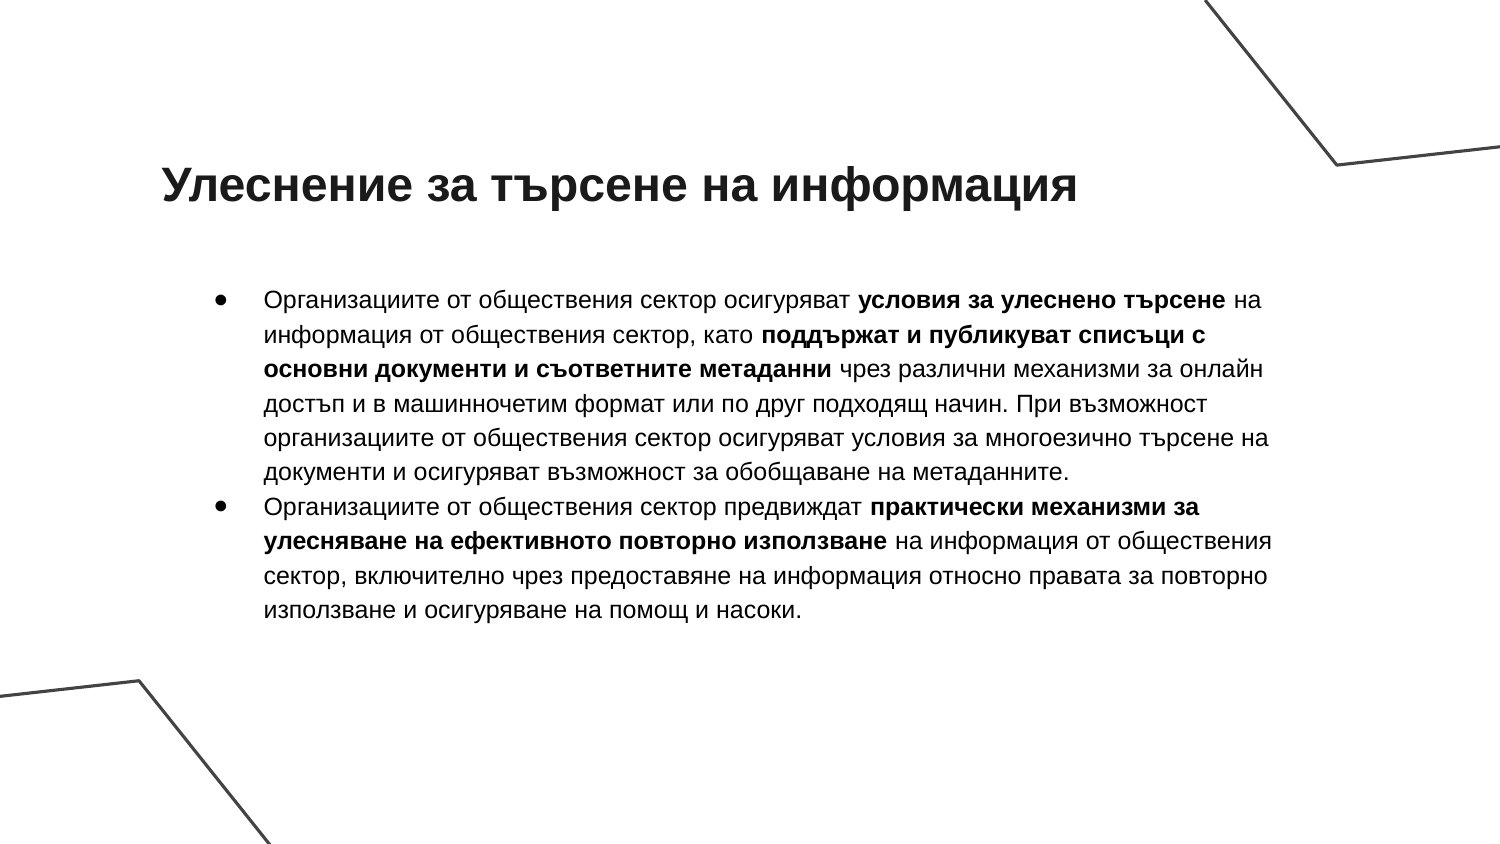

# Улеснение за търсене на информация
Организациите от обществения сектор осигуряват условия за улеснено търсене на информация от обществения сектор, като поддържат и публикуват списъци с основни документи и съответните метаданни чрез различни механизми за онлайн достъп и в машинночетим формат или по друг подходящ начин. При възможност организациите от обществения сектор осигуряват условия за многоезично търсене на документи и осигуряват възможност за обобщаване на метаданните.
Организациите от обществения сектор предвиждат практически механизми за улесняване на ефективното повторно използване на информация от обществения сектор, включително чрез предоставяне на информация относно правата за повторно използване и осигуряване на помощ и насоки.